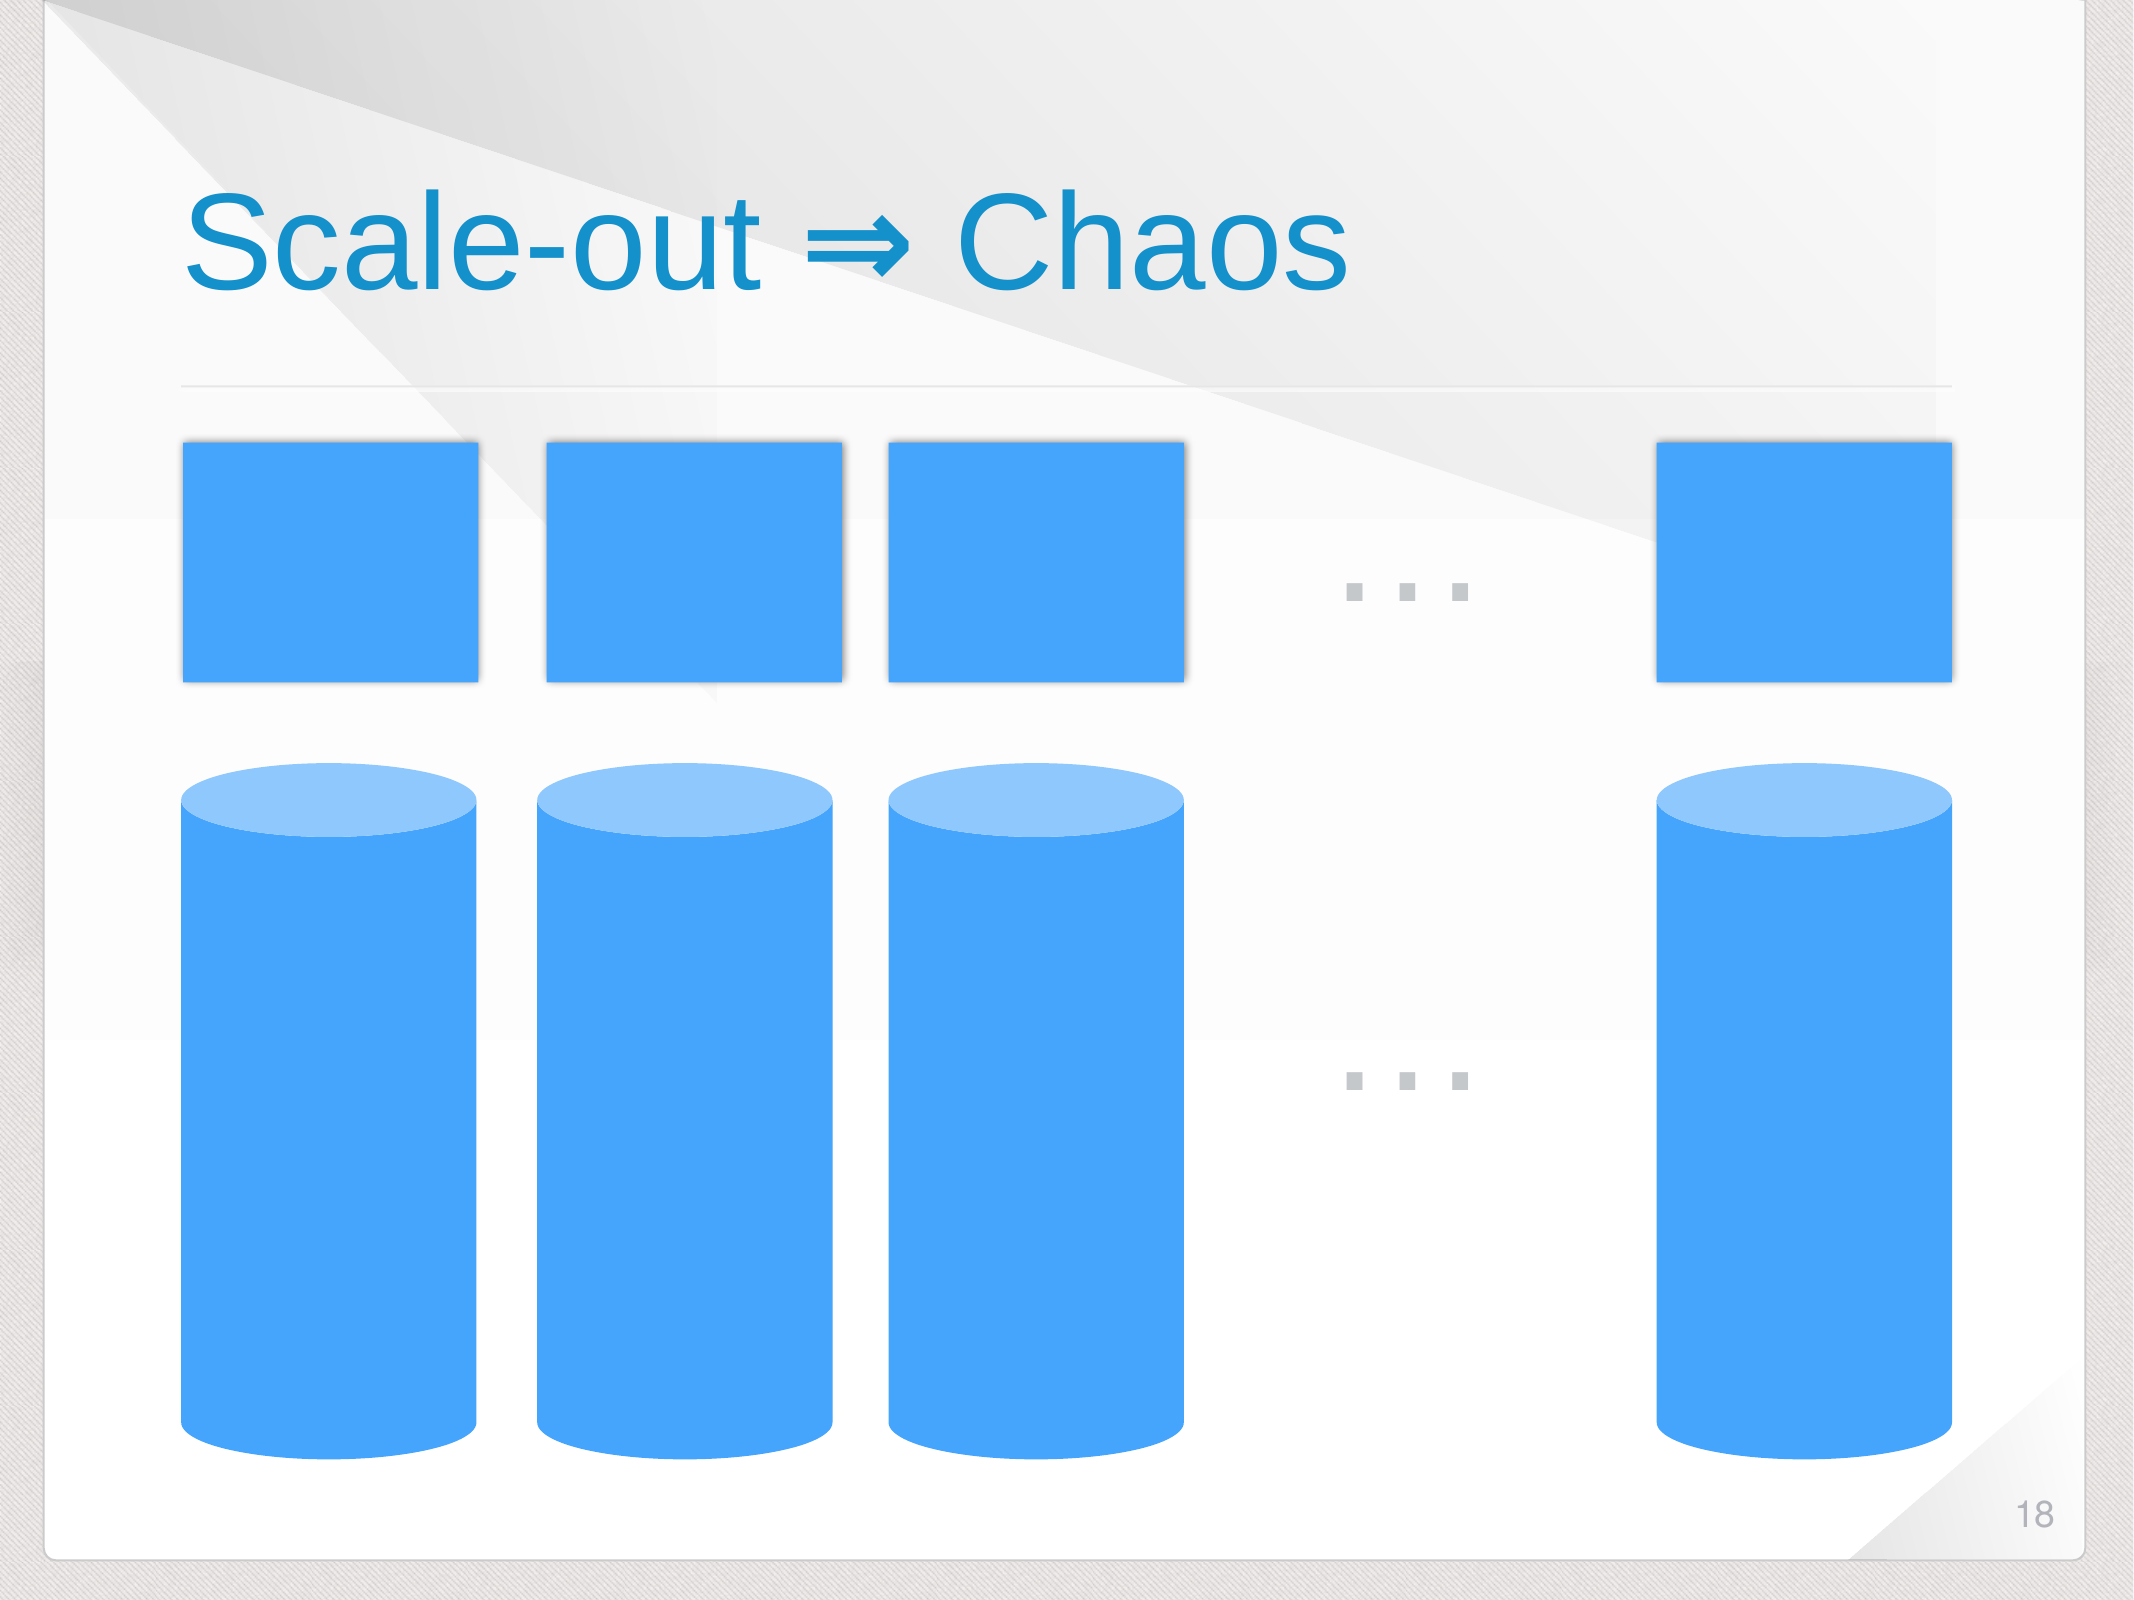

# Scale-out ⇒ Chaos
…

…
18